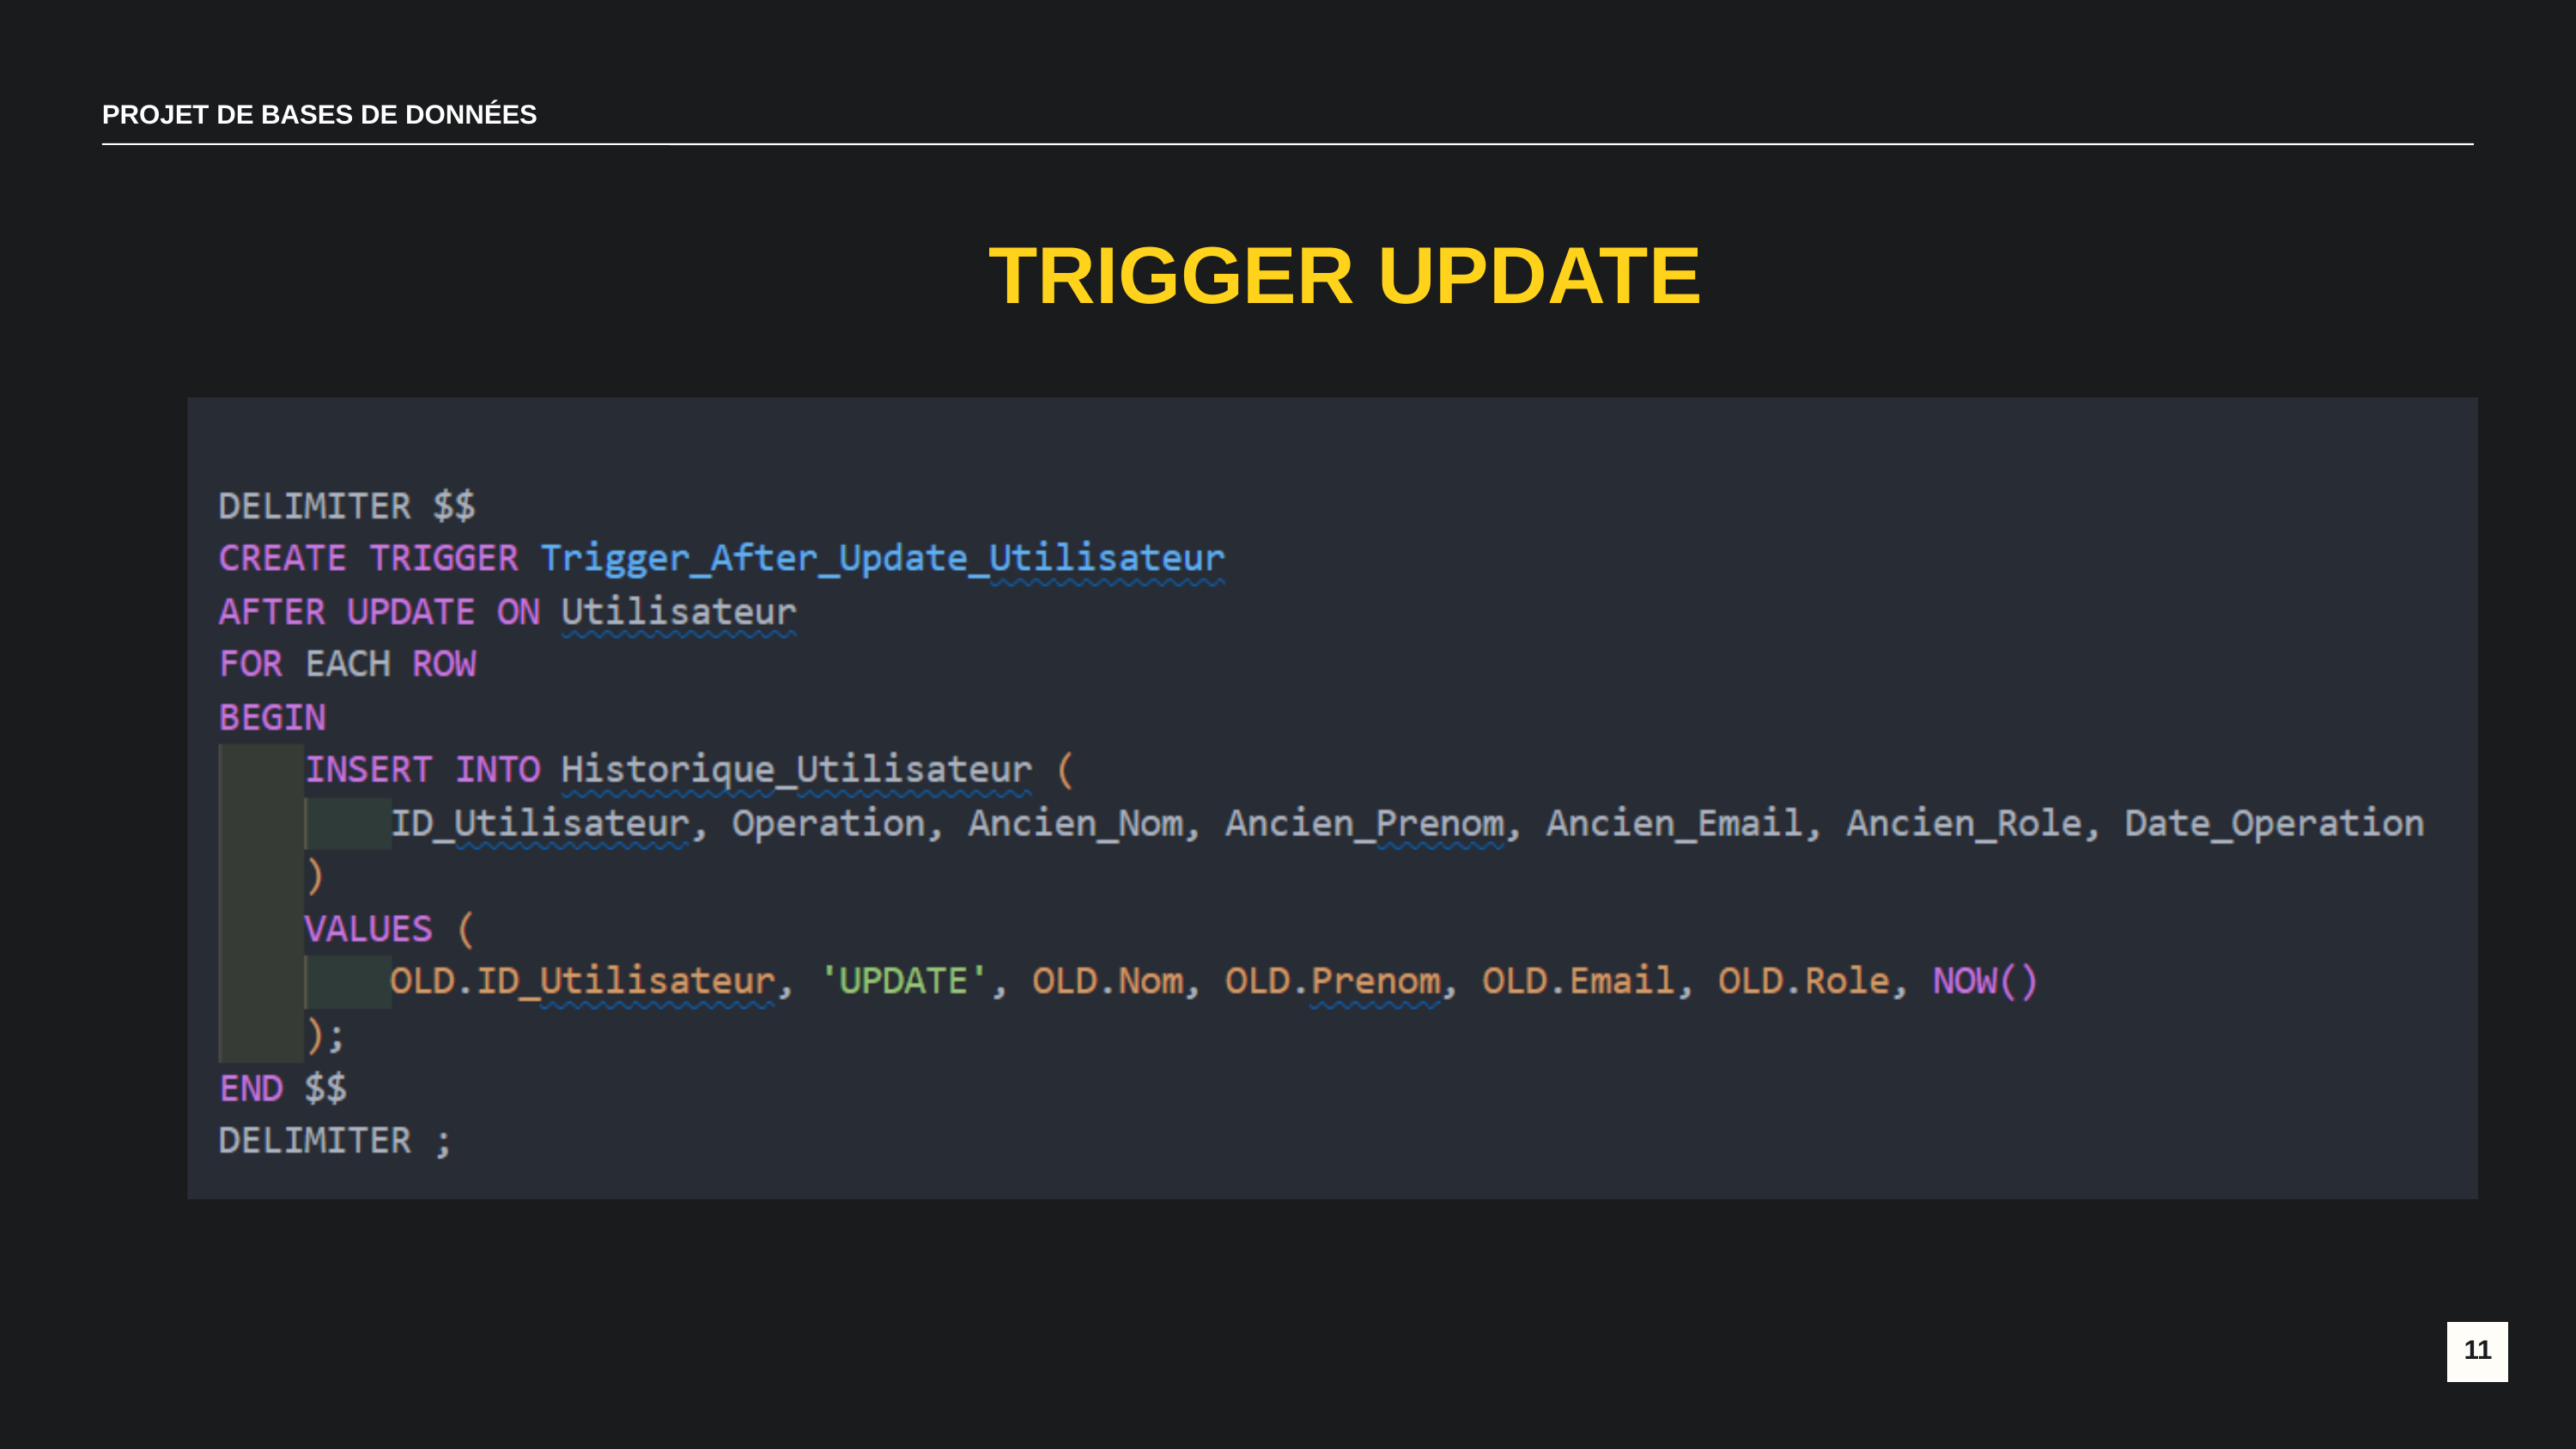

PROJET DE BASES DE DONNÉES

TRIGGER UPDATE

11